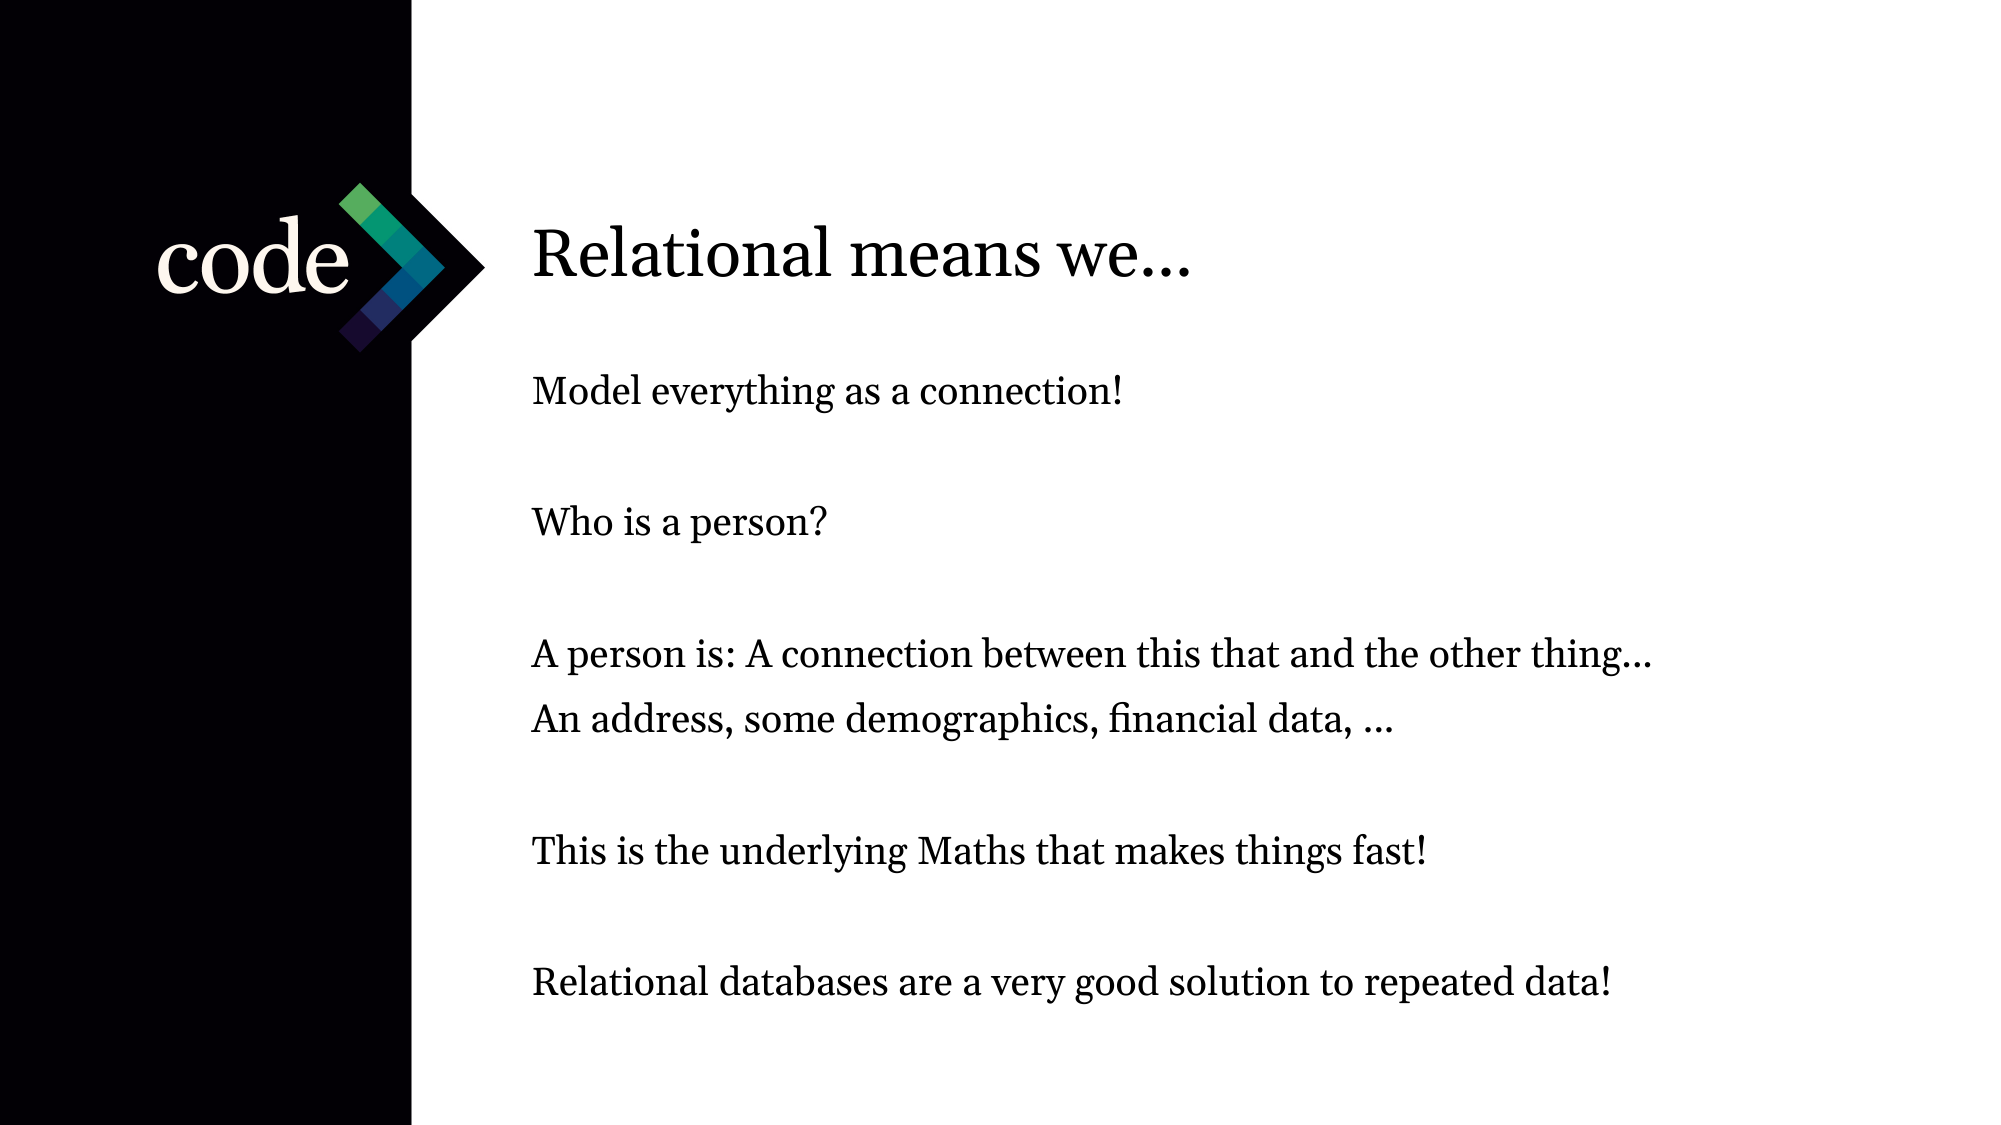

Relational means we...
Model everything as a connection!

Who is a person?

A person is: A connection between this that and the other thing...
An address, some demographics, financial data, ...

This is the underlying Maths that makes things fast!

Relational databases are a very good solution to repeated data!